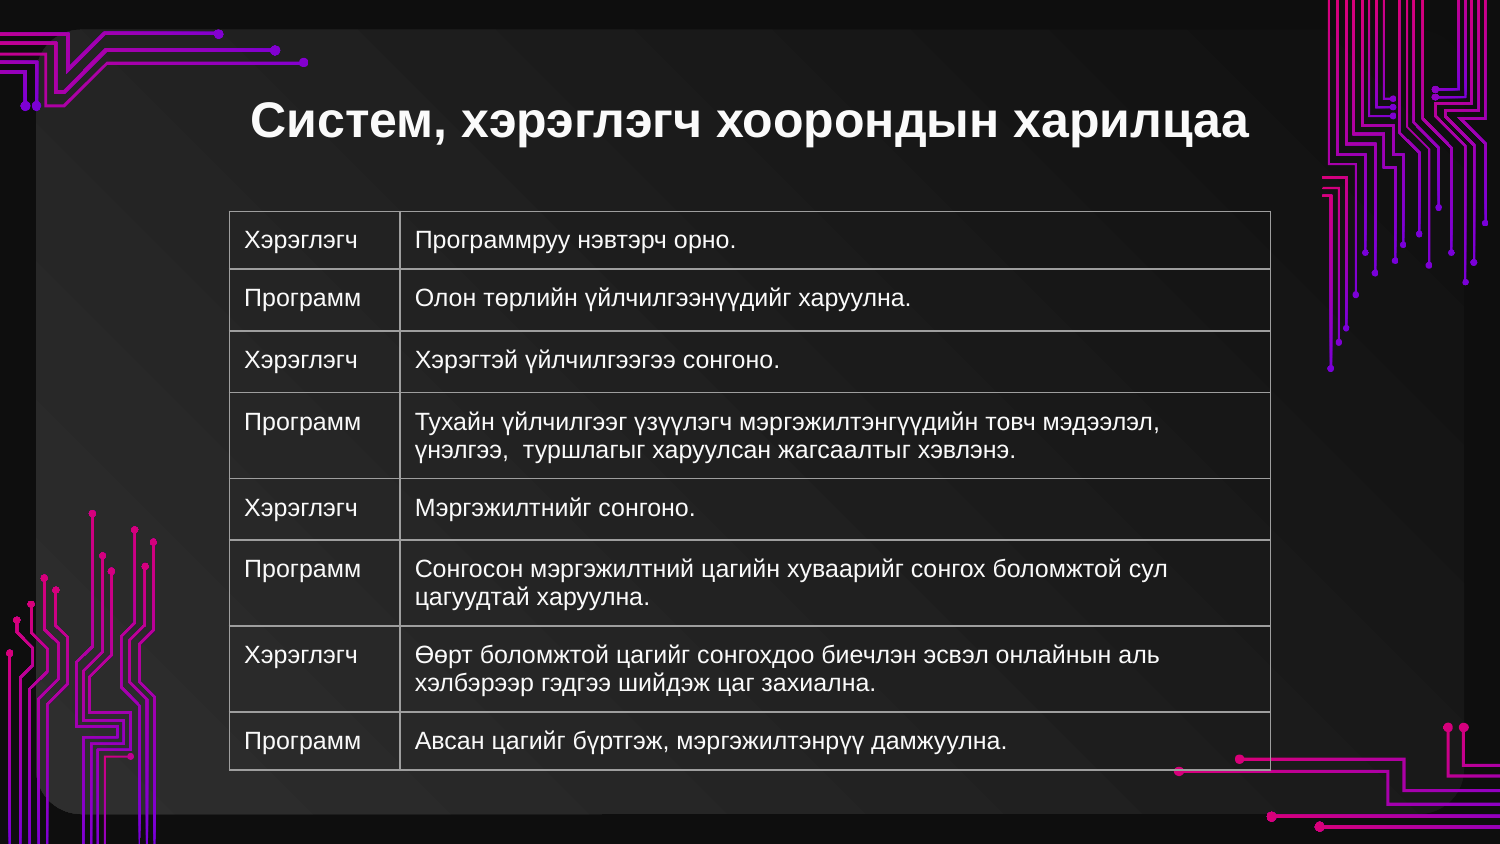

# Систем, хэрэглэгч хоорондын харилцаа
| Хэрэглэгч | Программруу нэвтэрч орно. |
| --- | --- |
| Программ | Олон төрлийн үйлчилгээнүүдийг харуулна. |
| Хэрэглэгч | Хэрэгтэй үйлчилгээгээ сонгоно. |
| Программ | Тухайн үйлчилгээг үзүүлэгч мэргэжилтэнгүүдийн товч мэдээлэл, үнэлгээ, туршлагыг харуулсан жагсаалтыг хэвлэнэ. |
| Хэрэглэгч | Мэргэжилтнийг сонгоно. |
| Программ | Сонгосон мэргэжилтний цагийн хуваарийг сонгох боломжтой сул цагуудтай харуулна. |
| Хэрэглэгч | Өөрт боломжтой цагийг сонгохдоо биечлэн эсвэл онлайнын аль хэлбэрээр гэдгээ шийдэж цаг захиална. |
| Программ | Авсан цагийг бүртгэж, мэргэжилтэнрүү дамжуулна. |